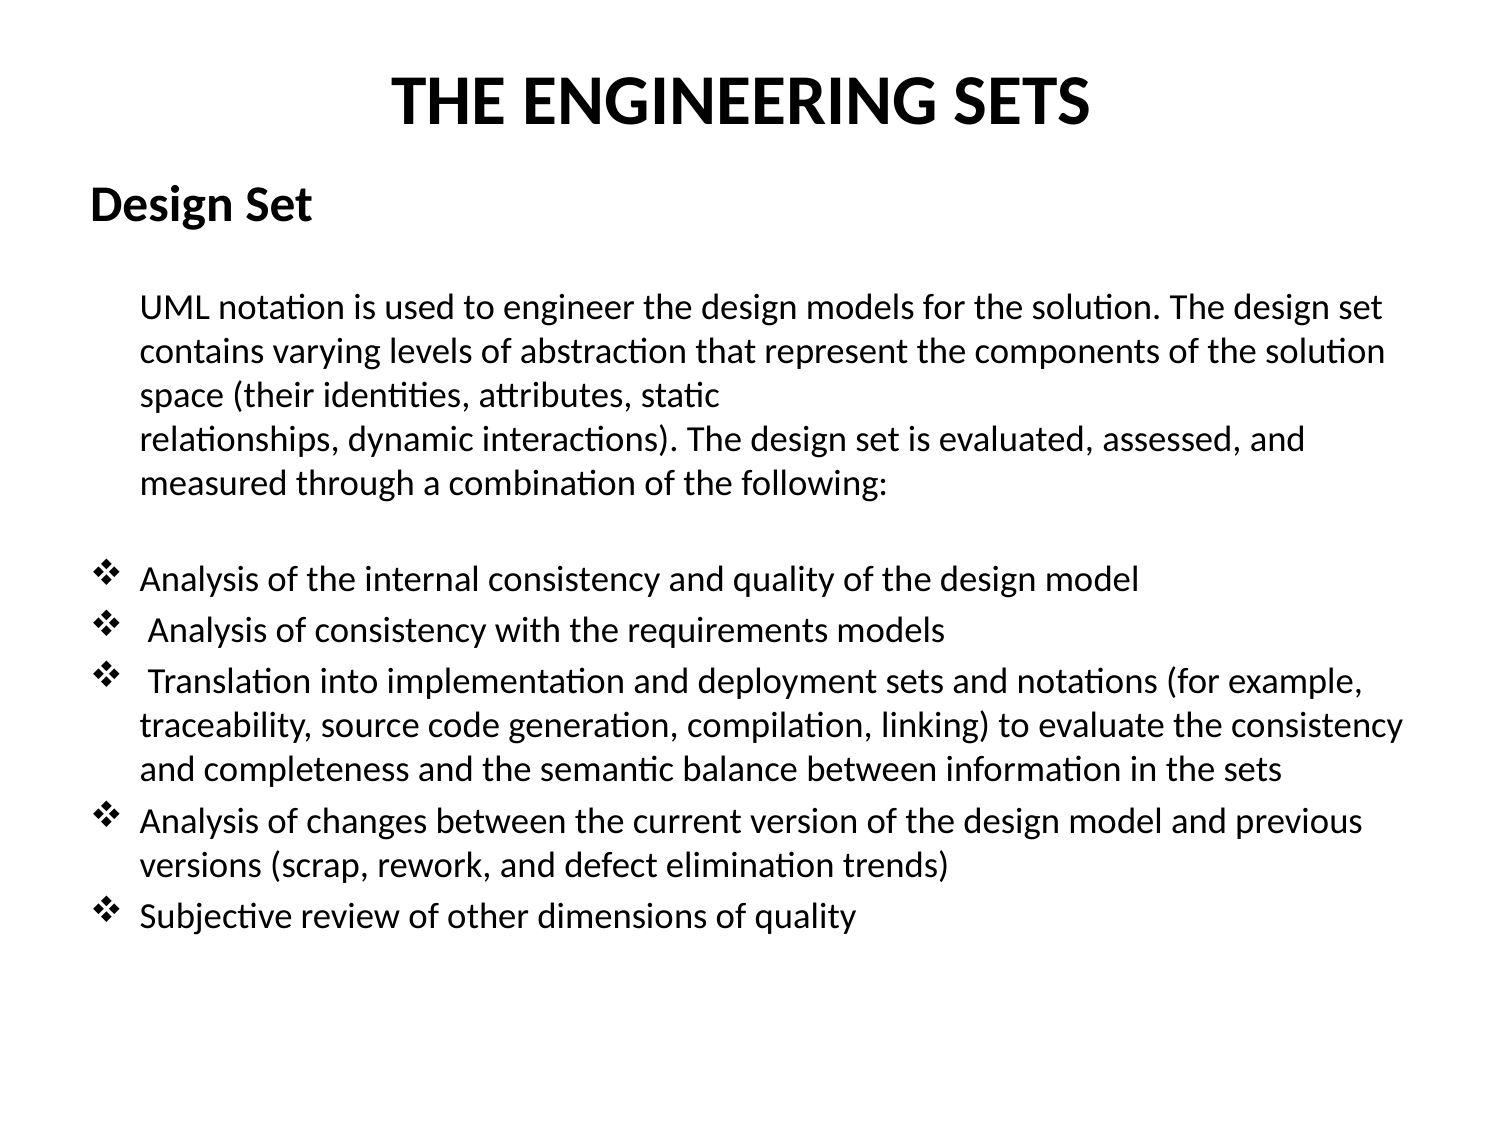

# THE ENGINEERING SETS
Design Set
UML notation is used to engineer the design models for the solution. The design set contains varying levels of abstraction that represent the components of the solution space (their identities, attributes, static
relationships, dynamic interactions). The design set is evaluated, assessed, and measured through a combination of the following:
Analysis of the internal consistency and quality of the design model
 Analysis of consistency with the requirements models
 Translation into implementation and deployment sets and notations (for example, traceability, source code generation, compilation, linking) to evaluate the consistency and completeness and the semantic balance between information in the sets
Analysis of changes between the current version of the design model and previous versions (scrap, rework, and defect elimination trends)
Subjective review of other dimensions of quality